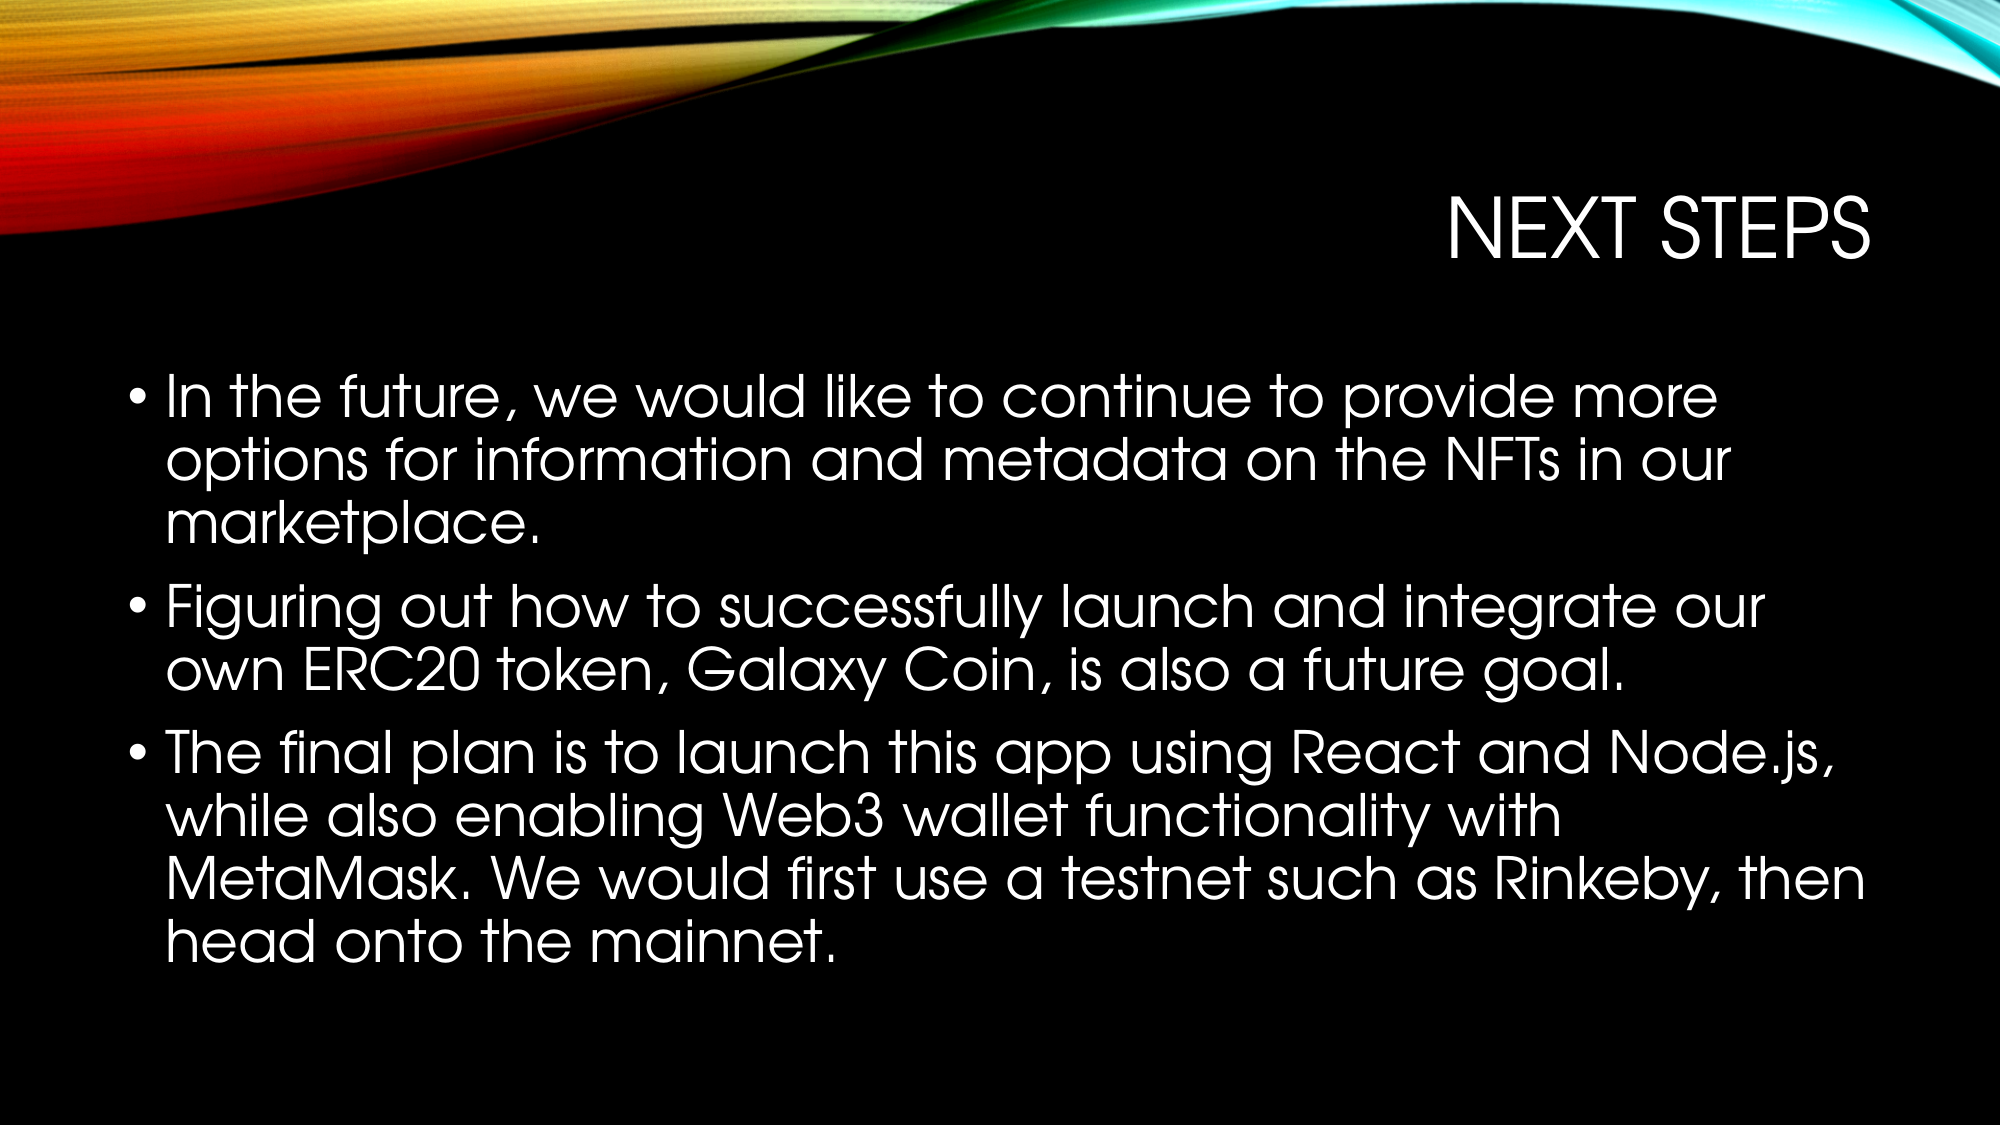

# Next Steps
In the future, we would like to continue to provide more options for information and metadata on the NFTs in our marketplace.
Figuring out how to successfully launch and integrate our own ERC20 token, Galaxy Coin, is also a future goal.
The final plan is to launch this app using React and Node.js, while also enabling Web3 wallet functionality with MetaMask. We would first use a testnet such as Rinkeby, then head onto the mainnet.